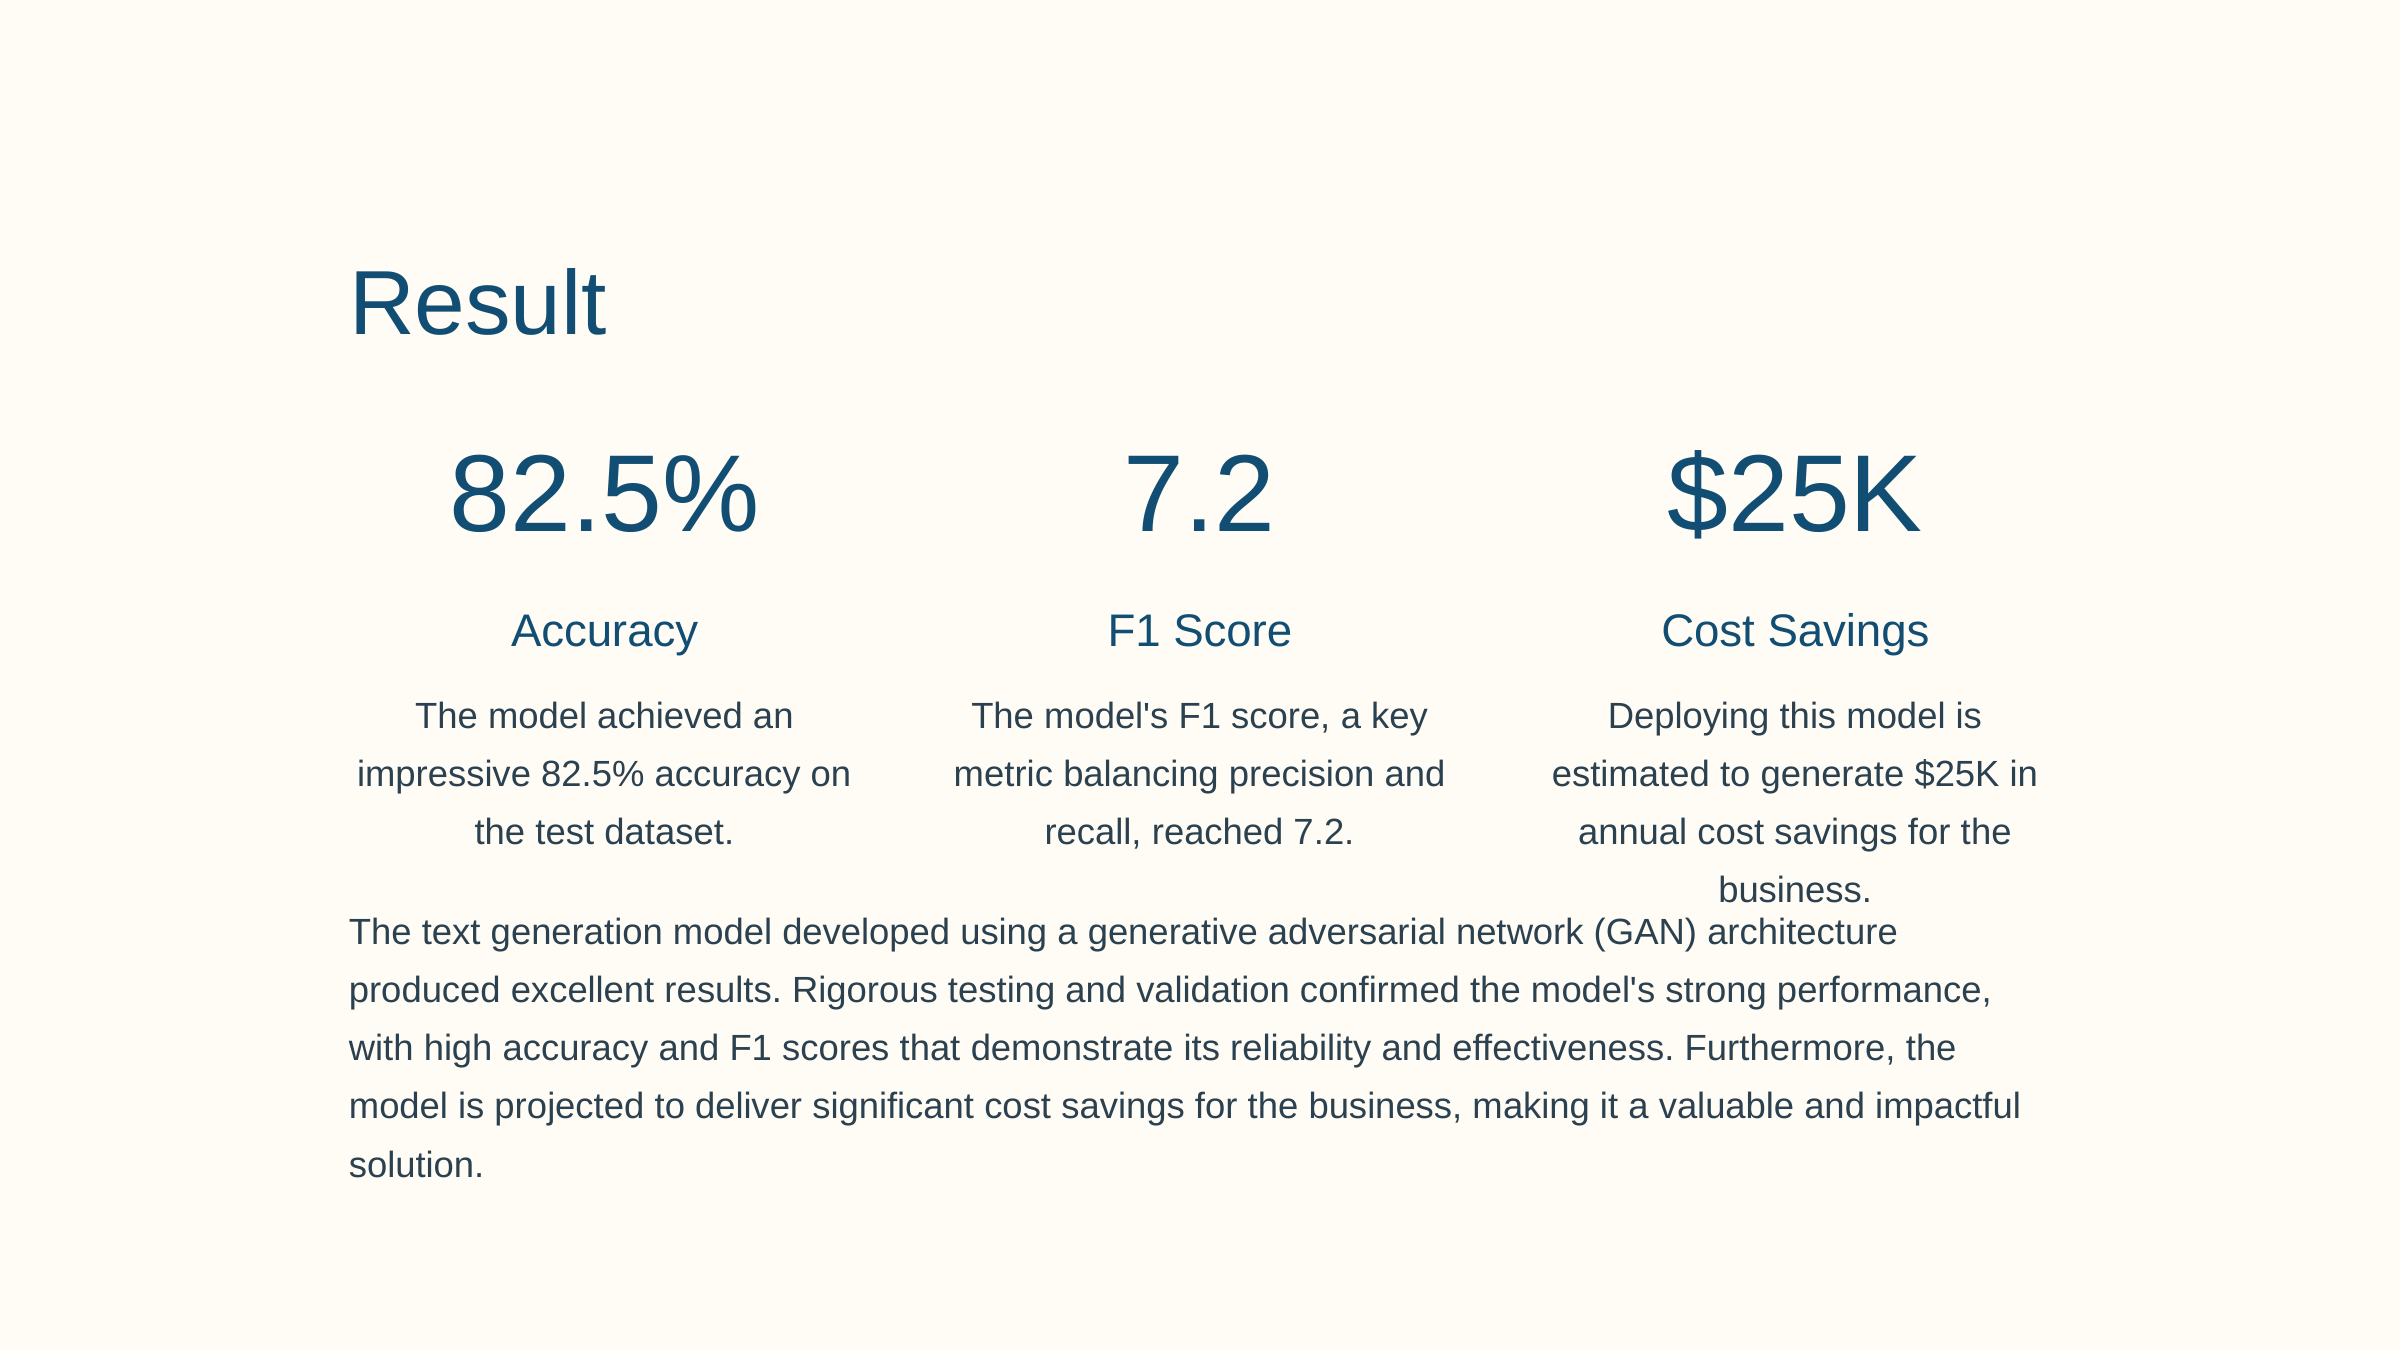

Result
82.5%
7.2
$25K
Accuracy
F1 Score
Cost Savings
The model achieved an impressive 82.5% accuracy on the test dataset.
The model's F1 score, a key metric balancing precision and recall, reached 7.2.
Deploying this model is estimated to generate $25K in annual cost savings for the business.
The text generation model developed using a generative adversarial network (GAN) architecture produced excellent results. Rigorous testing and validation confirmed the model's strong performance, with high accuracy and F1 scores that demonstrate its reliability and effectiveness. Furthermore, the model is projected to deliver significant cost savings for the business, making it a valuable and impactful solution.